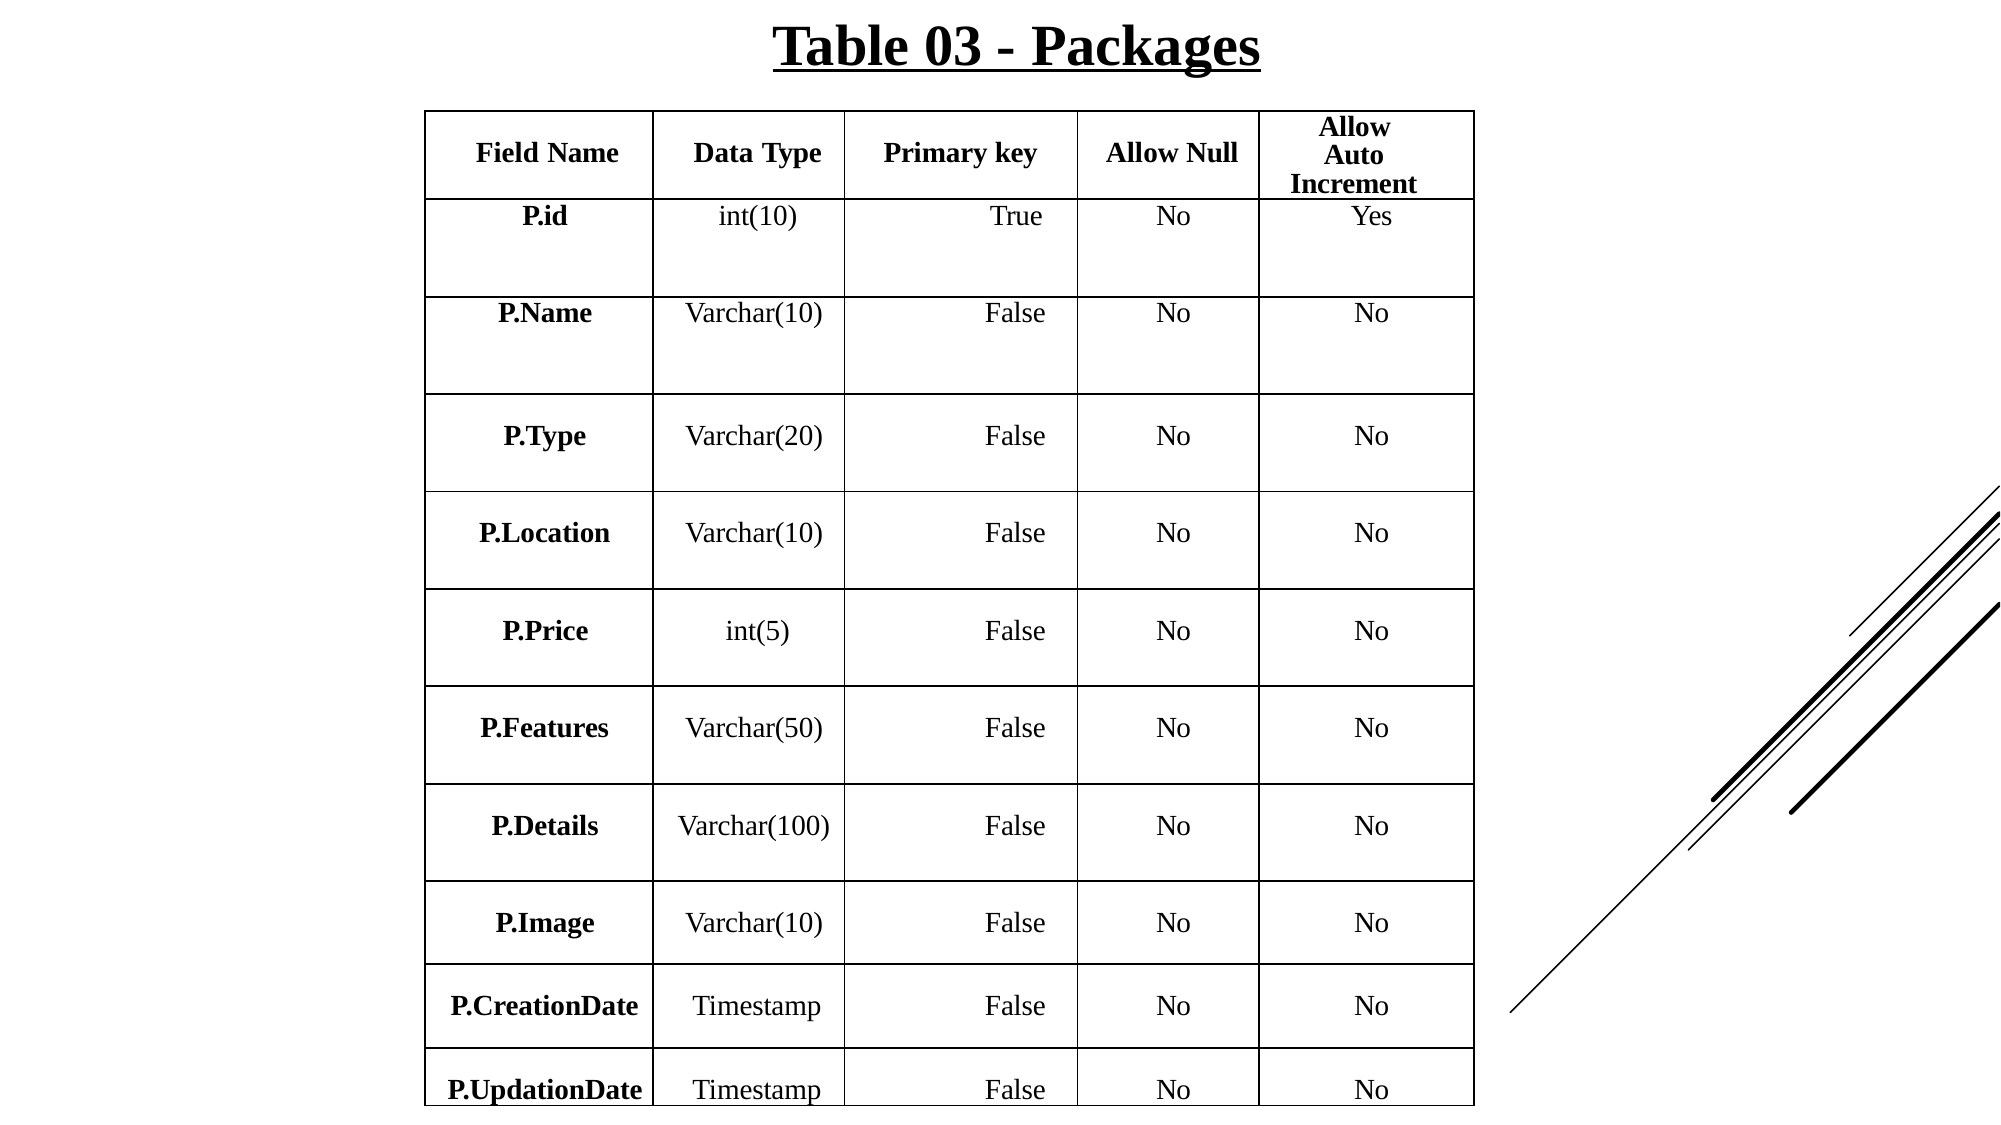

Table 03 - Packages
| Field Name | Data Type | Primary key | Allow Null | Allow Auto Increment |
| --- | --- | --- | --- | --- |
| P.id | int(10) | True | No | Yes |
| P.Name | Varchar(10) | False | No | No |
| P.Type | Varchar(20) | False | No | No |
| P.Location | Varchar(10) | False | No | No |
| P.Price | int(5) | False | No | No |
| P.Features | Varchar(50) | False | No | No |
| P.Details | Varchar(100) | False | No | No |
| P.Image | Varchar(10) | False | No | No |
| P.CreationDate | Timestamp | False | No | No |
| P.UpdationDate | Timestamp | False | No | No |